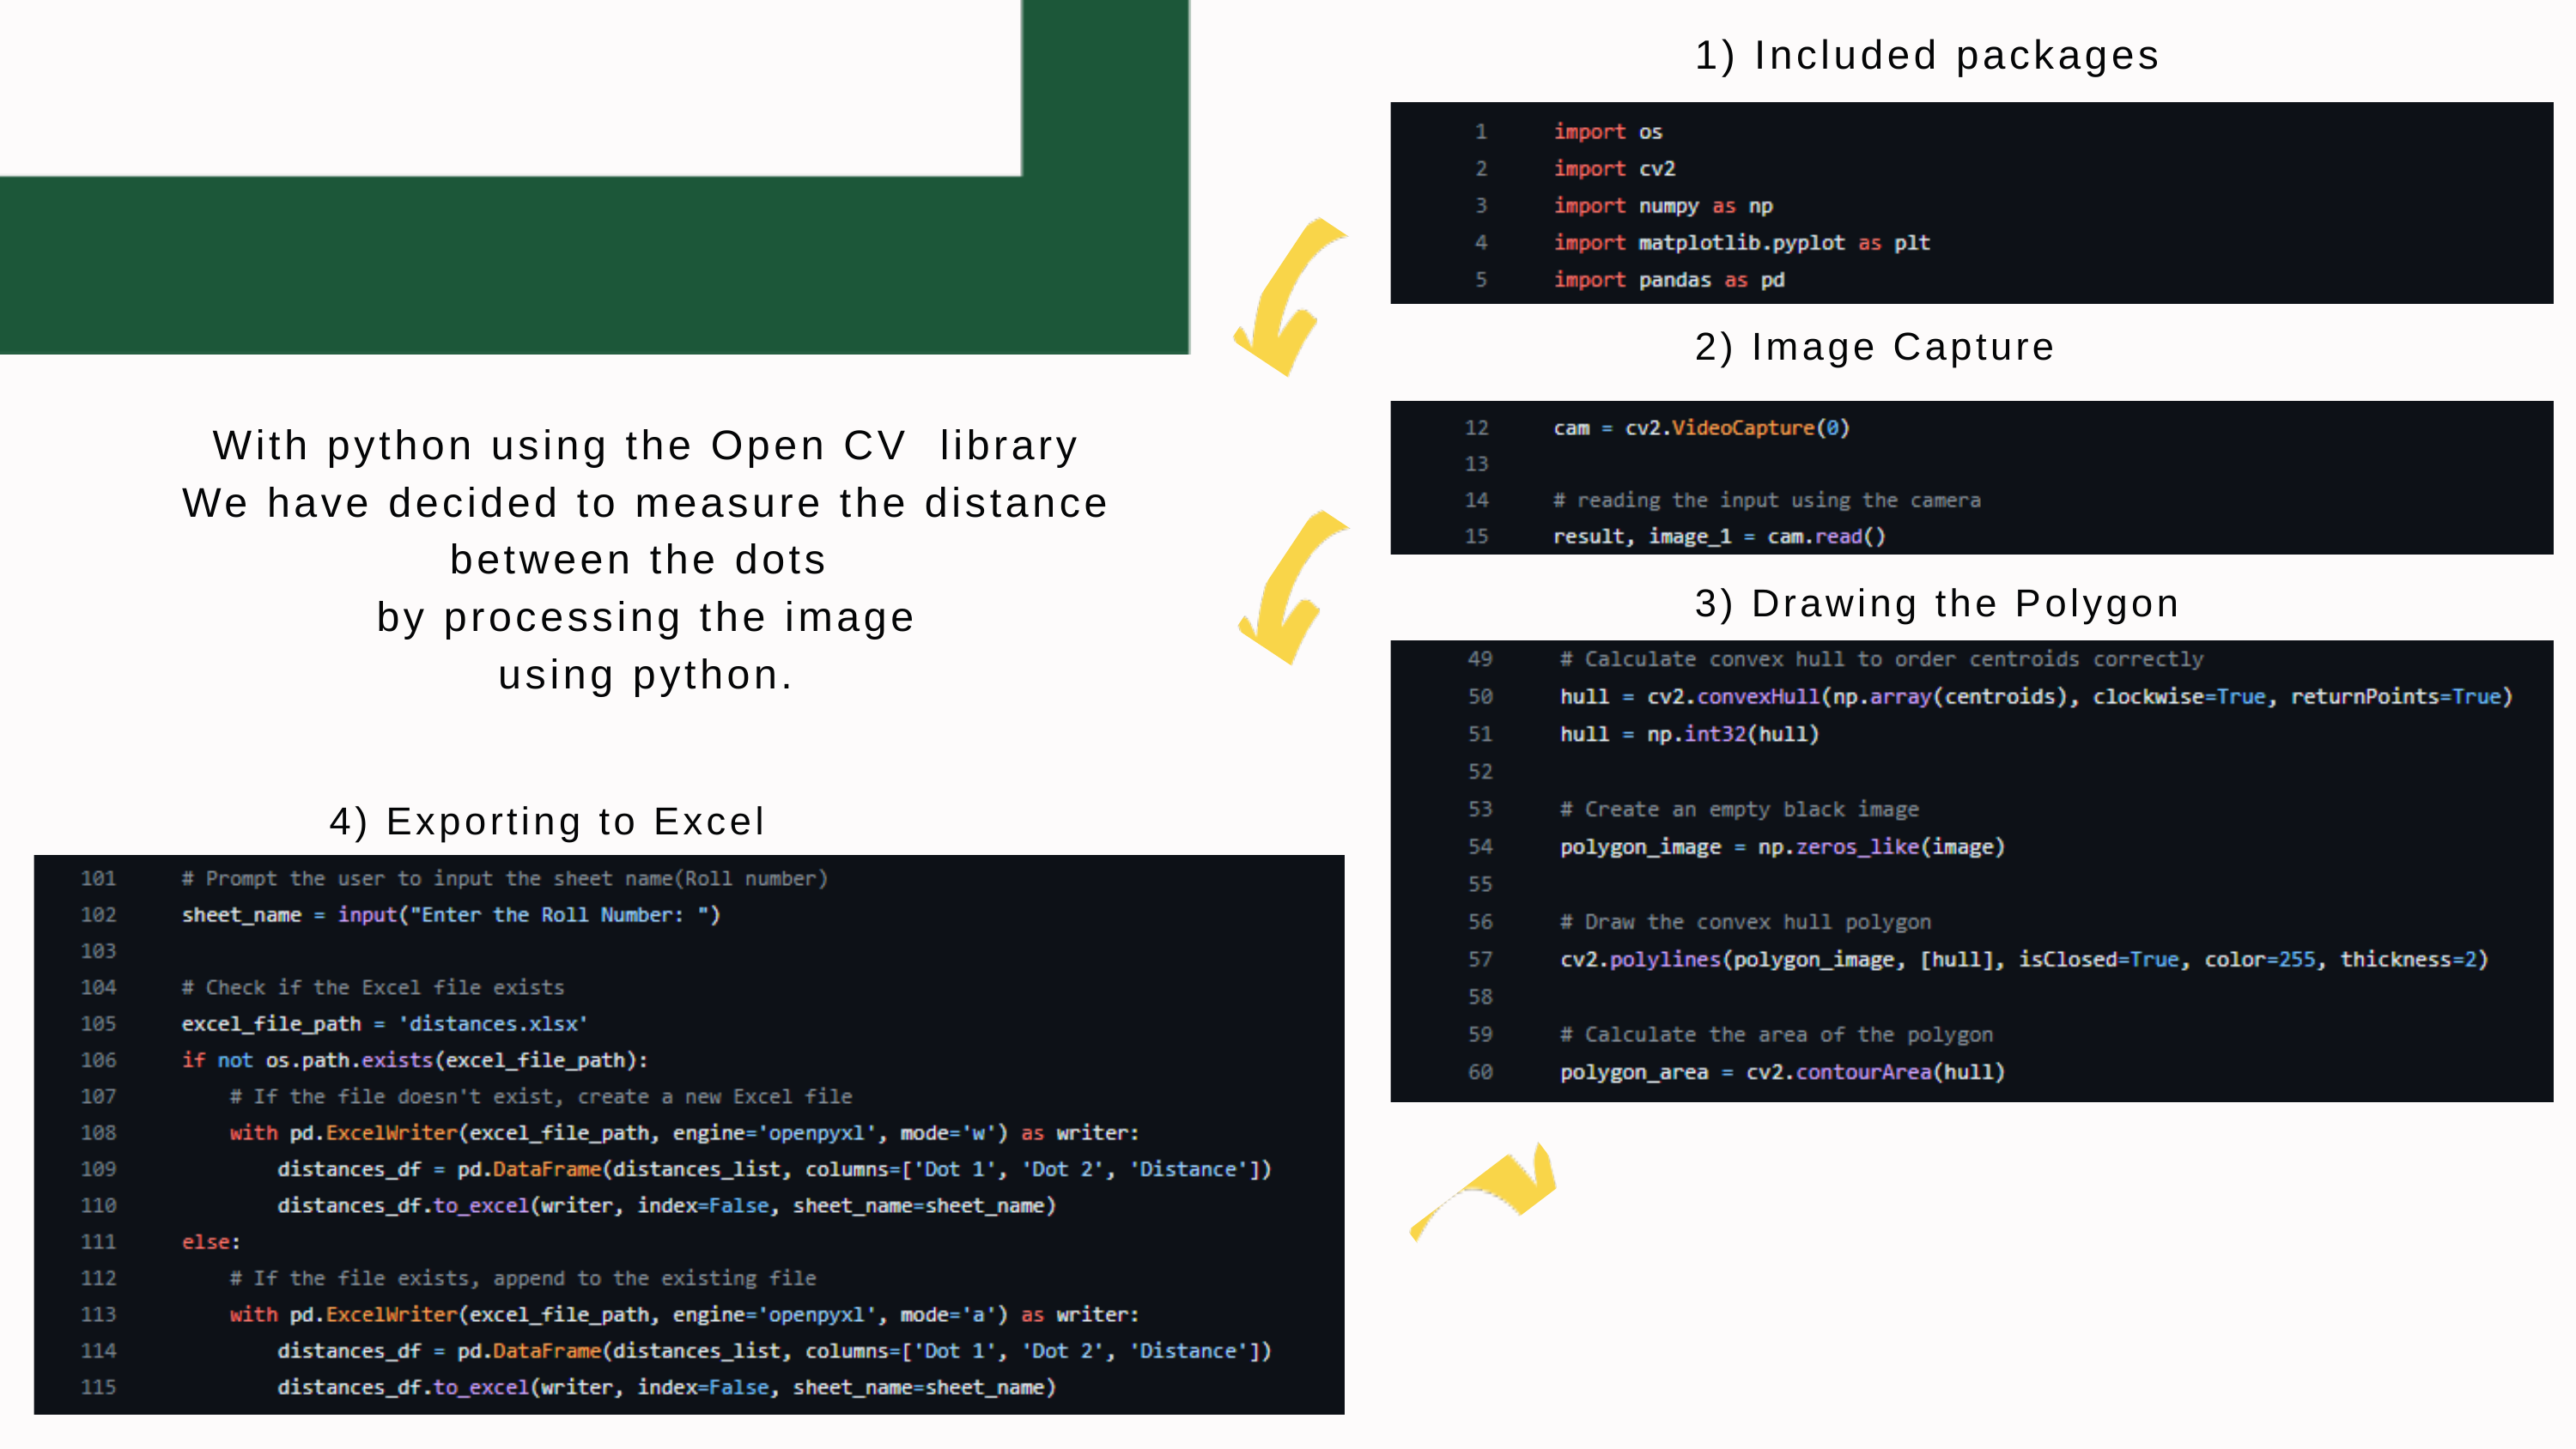

1) Included packages

Image Processing

2) Image Capture

With python using the Open CV  library
We have decided to measure the distance
between the dots
by processing the image
using python.

3) Drawing the Polygon

4) Exporting to Excel